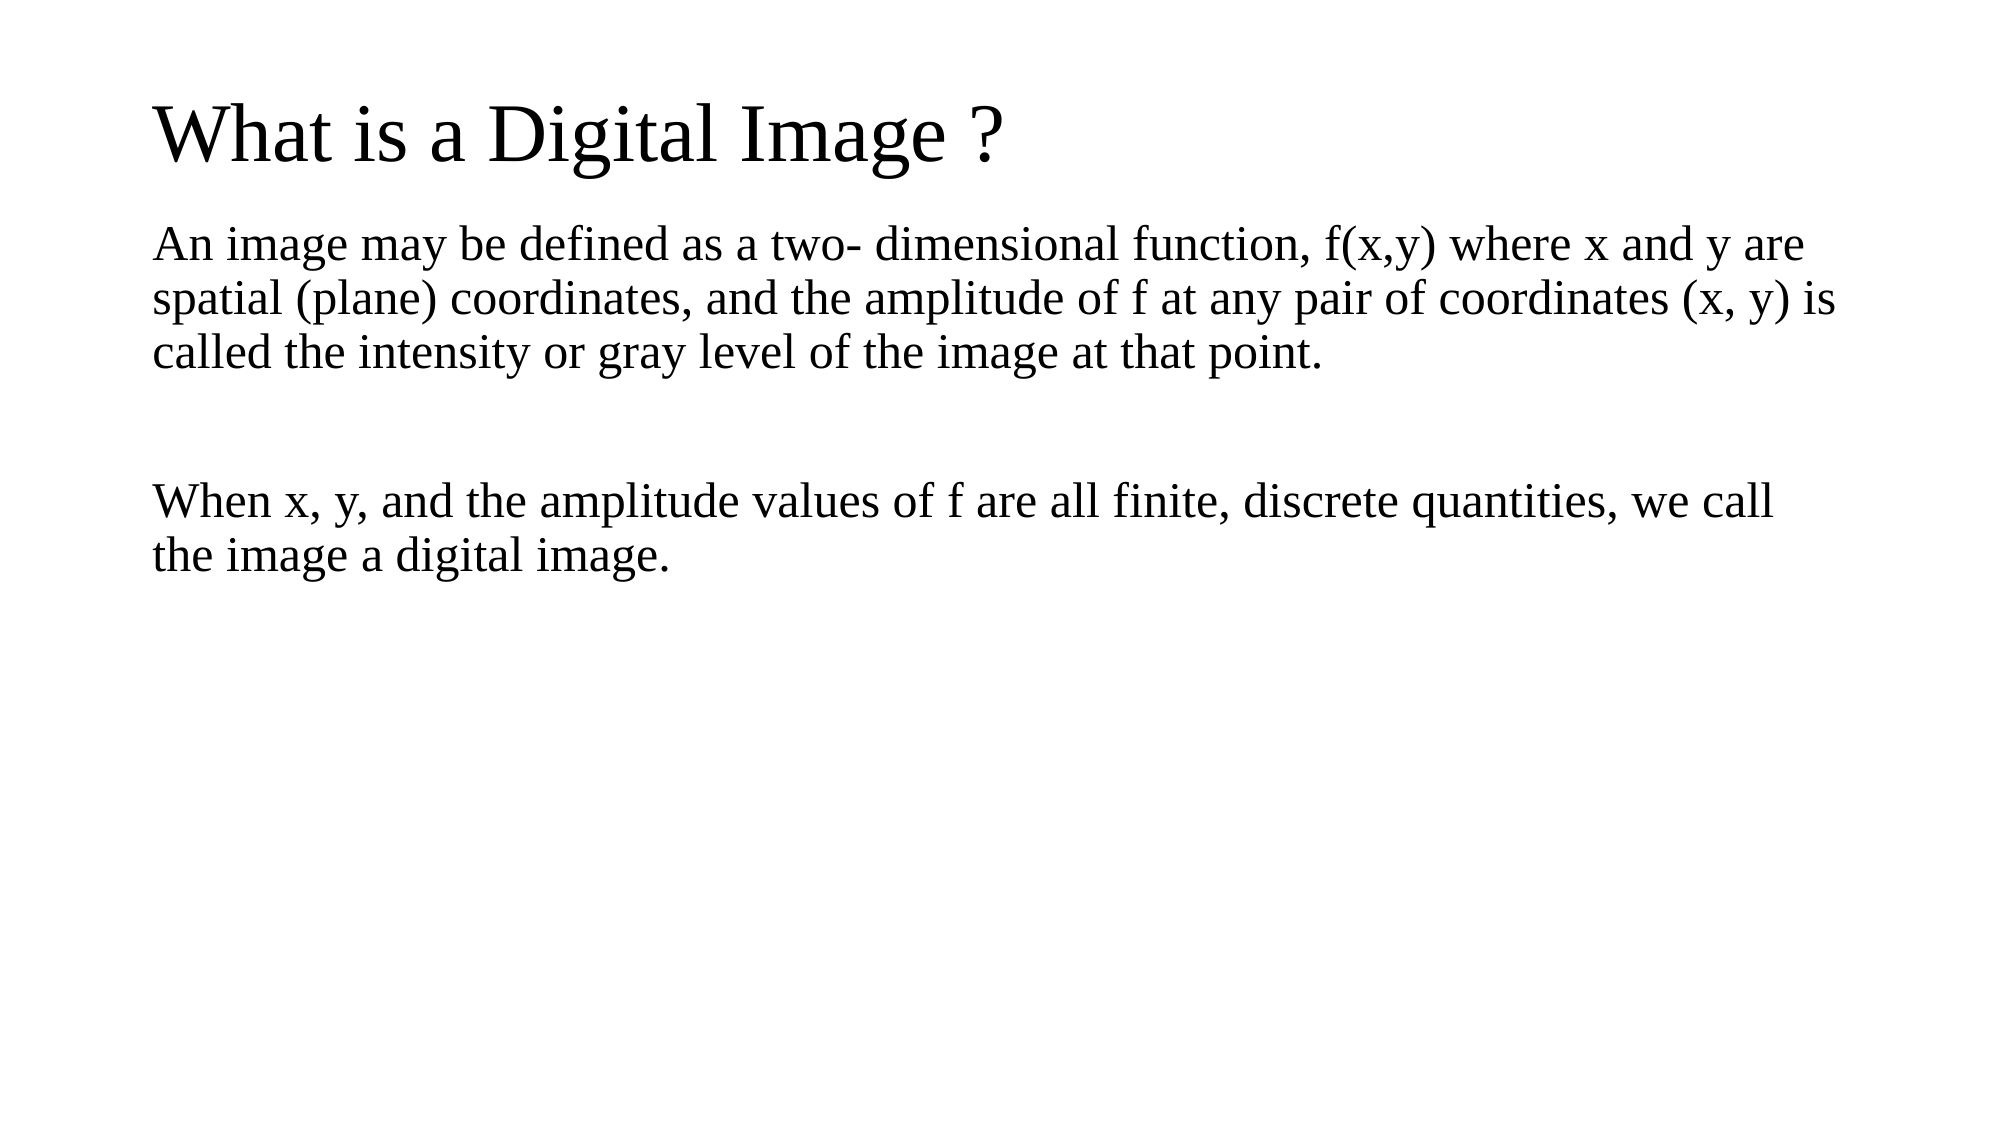

# What is a Digital Image ?
An image may be defined as a two- dimensional function, f(x,y) where x and y are spatial (plane) coordinates, and the amplitude of f at any pair of coordinates (x, y) is called the intensity or gray level of the image at that point.

When x, y, and the amplitude values of f are all finite, discrete quantities, we call the image a digital image.